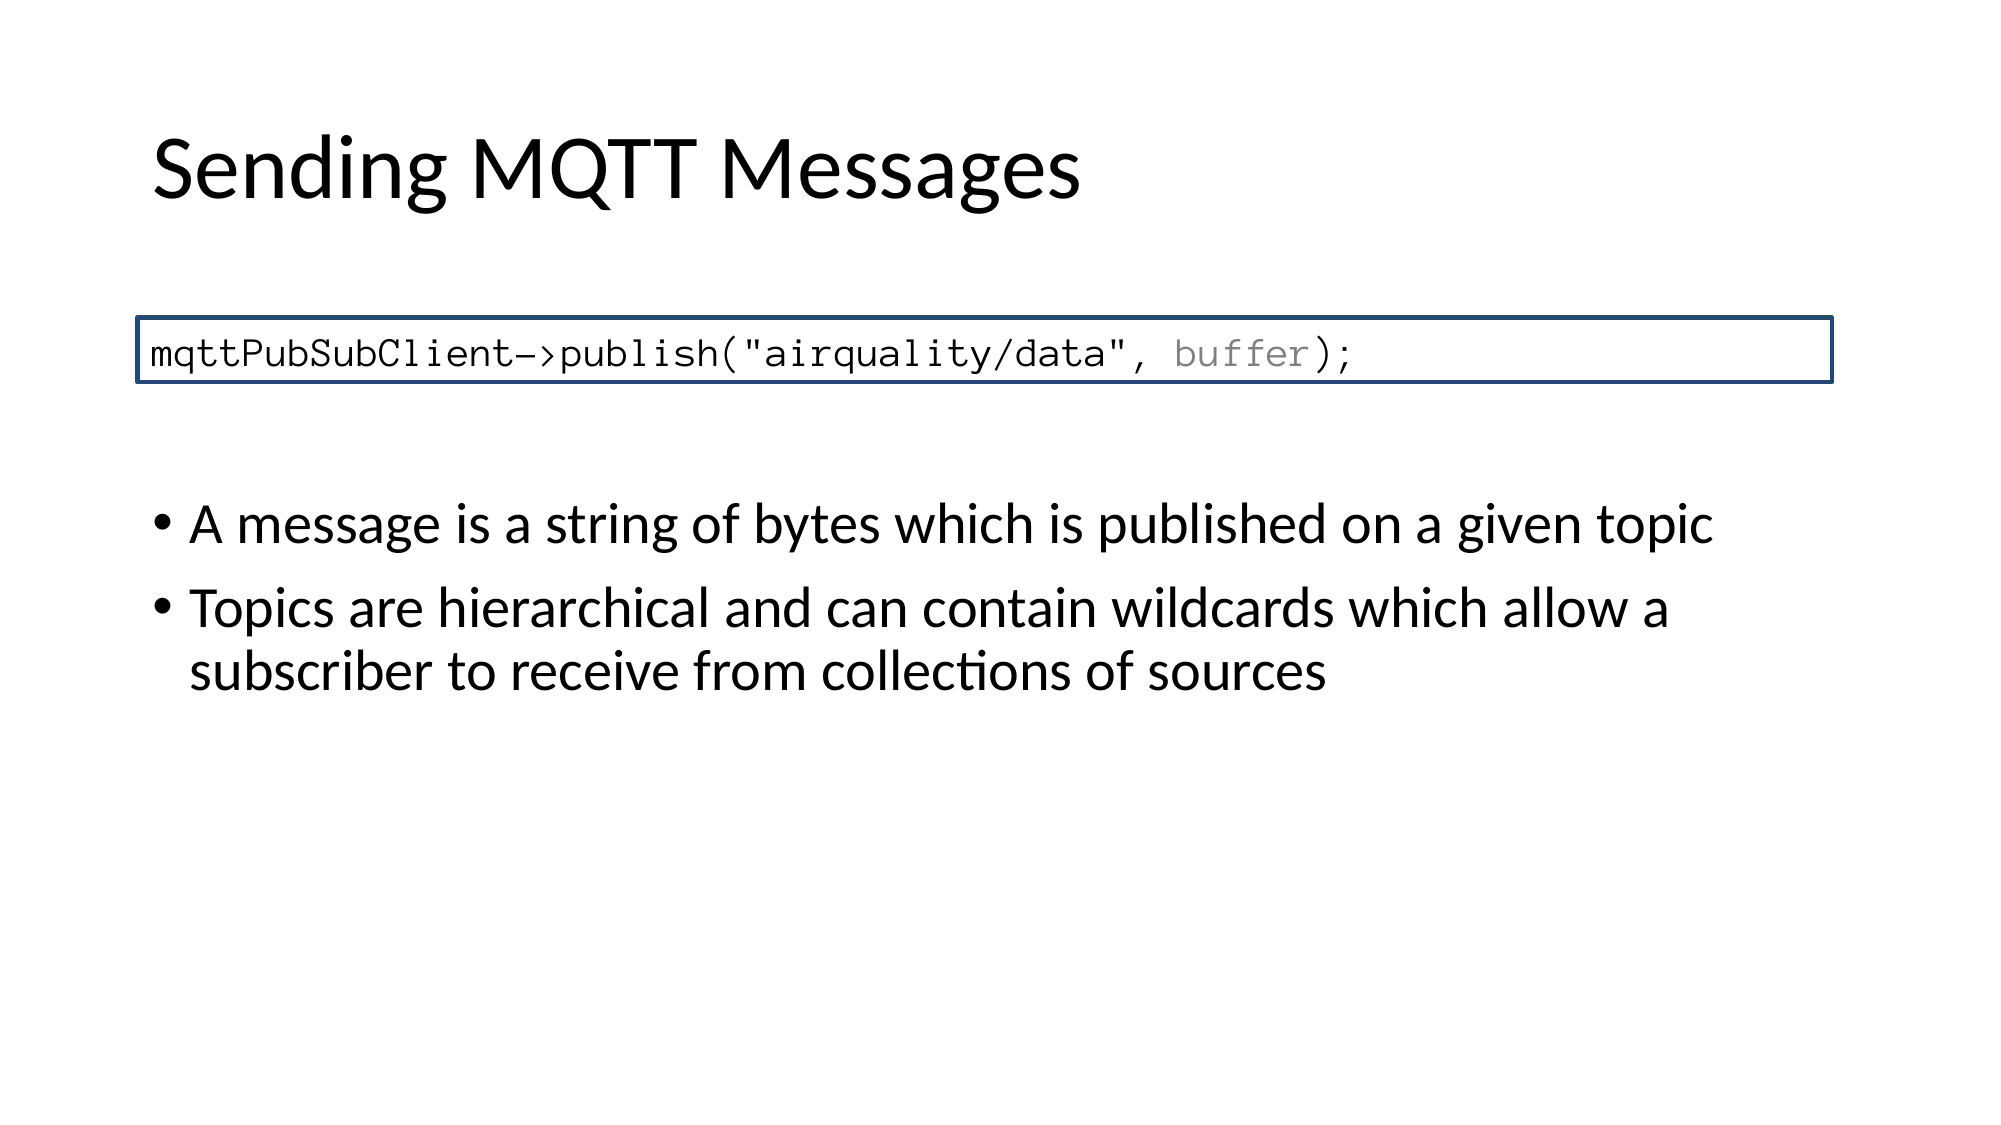

# Sending MQTT Messages
mqttPubSubClient->publish("airquality/data", buffer);
A message is a string of bytes which is published on a given topic
Topics are hierarchical and can contain wildcards which allow a subscriber to receive from collections of sources